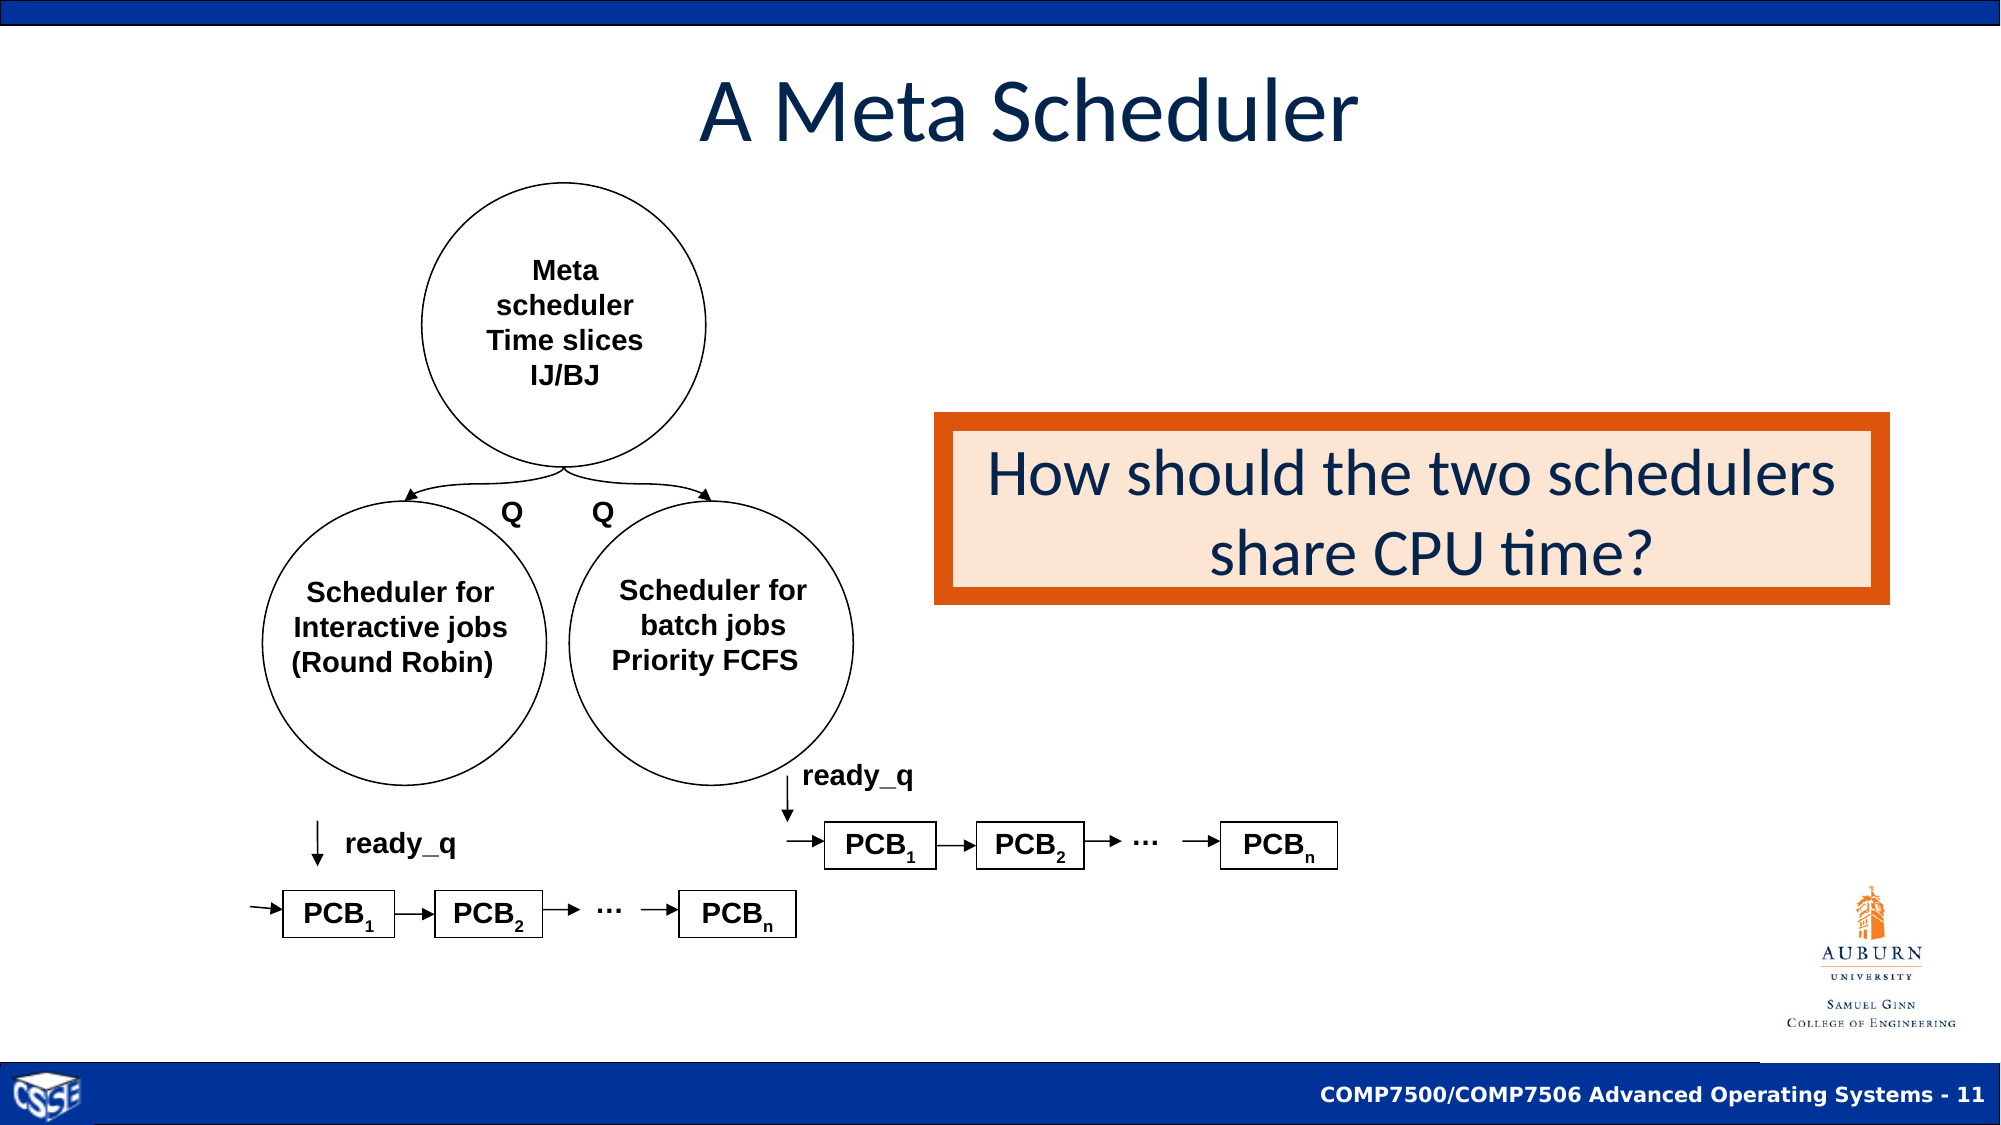

# A Meta Scheduler

Meta scheduler
Time slices
IJ/BJ

Q
Q

Scheduler for batch jobs
Priority FCFS
Scheduler for Interactive jobs
(Round Robin)
ready_q

…

ready_q
PCB1
PCB2
PCBn

…
PCB1
PCB2
PCBn

How should the two schedulers share CPU time?